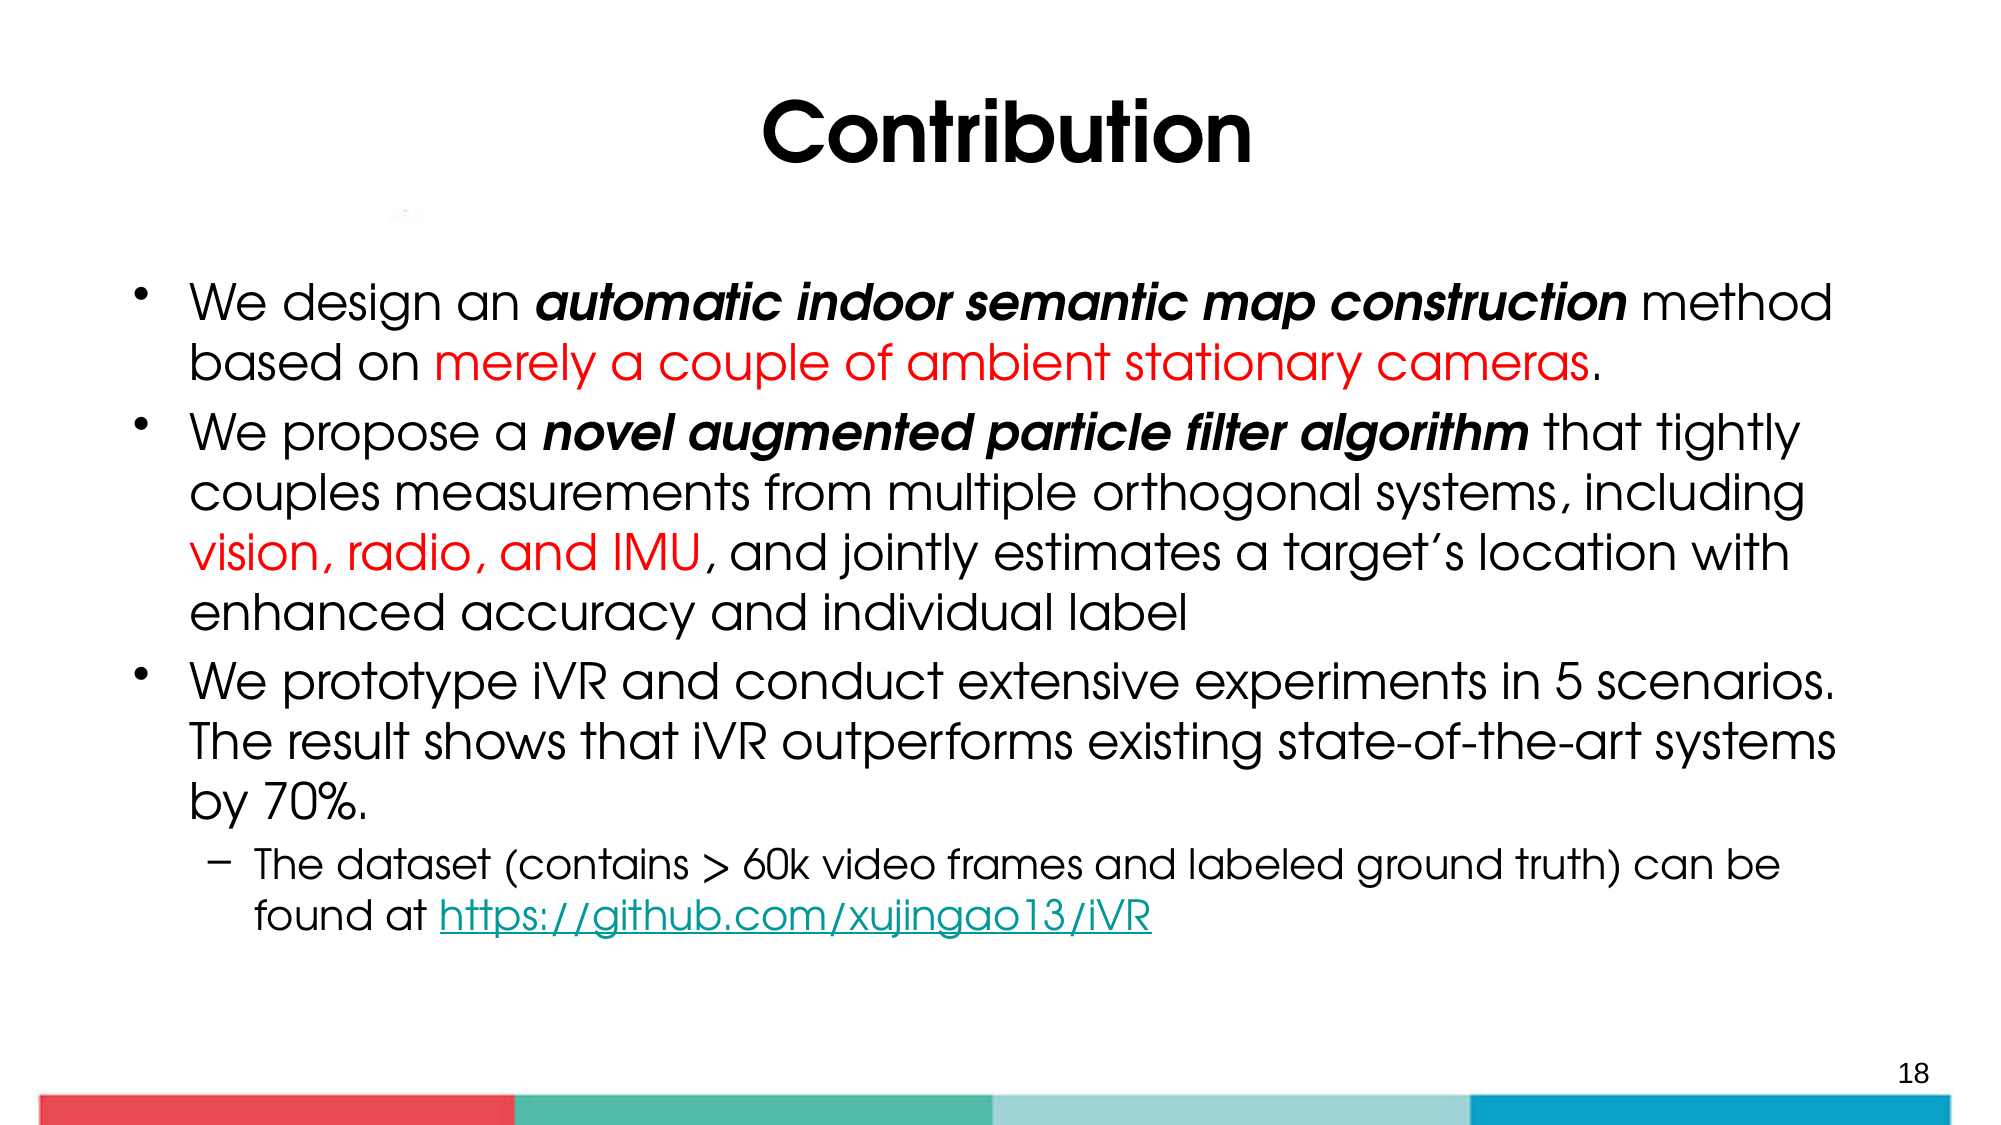

# Contribution
We design an automatic indoor semantic map construction method based on merely a couple of ambient stationary cameras.
We propose a novel augmented particle filter algorithm that tightly couples measurements from multiple orthogonal systems, including vision, radio, and IMU, and jointly estimates a target’s location with enhanced accuracy and individual label
We prototype iVR and conduct extensive experiments in 5 scenarios. The result shows that iVR outperforms existing state-of-the-art systems by 70%.
The dataset (contains > 60k video frames and labeled ground truth) can be found at https://github.com/xujingao13/iVR

18